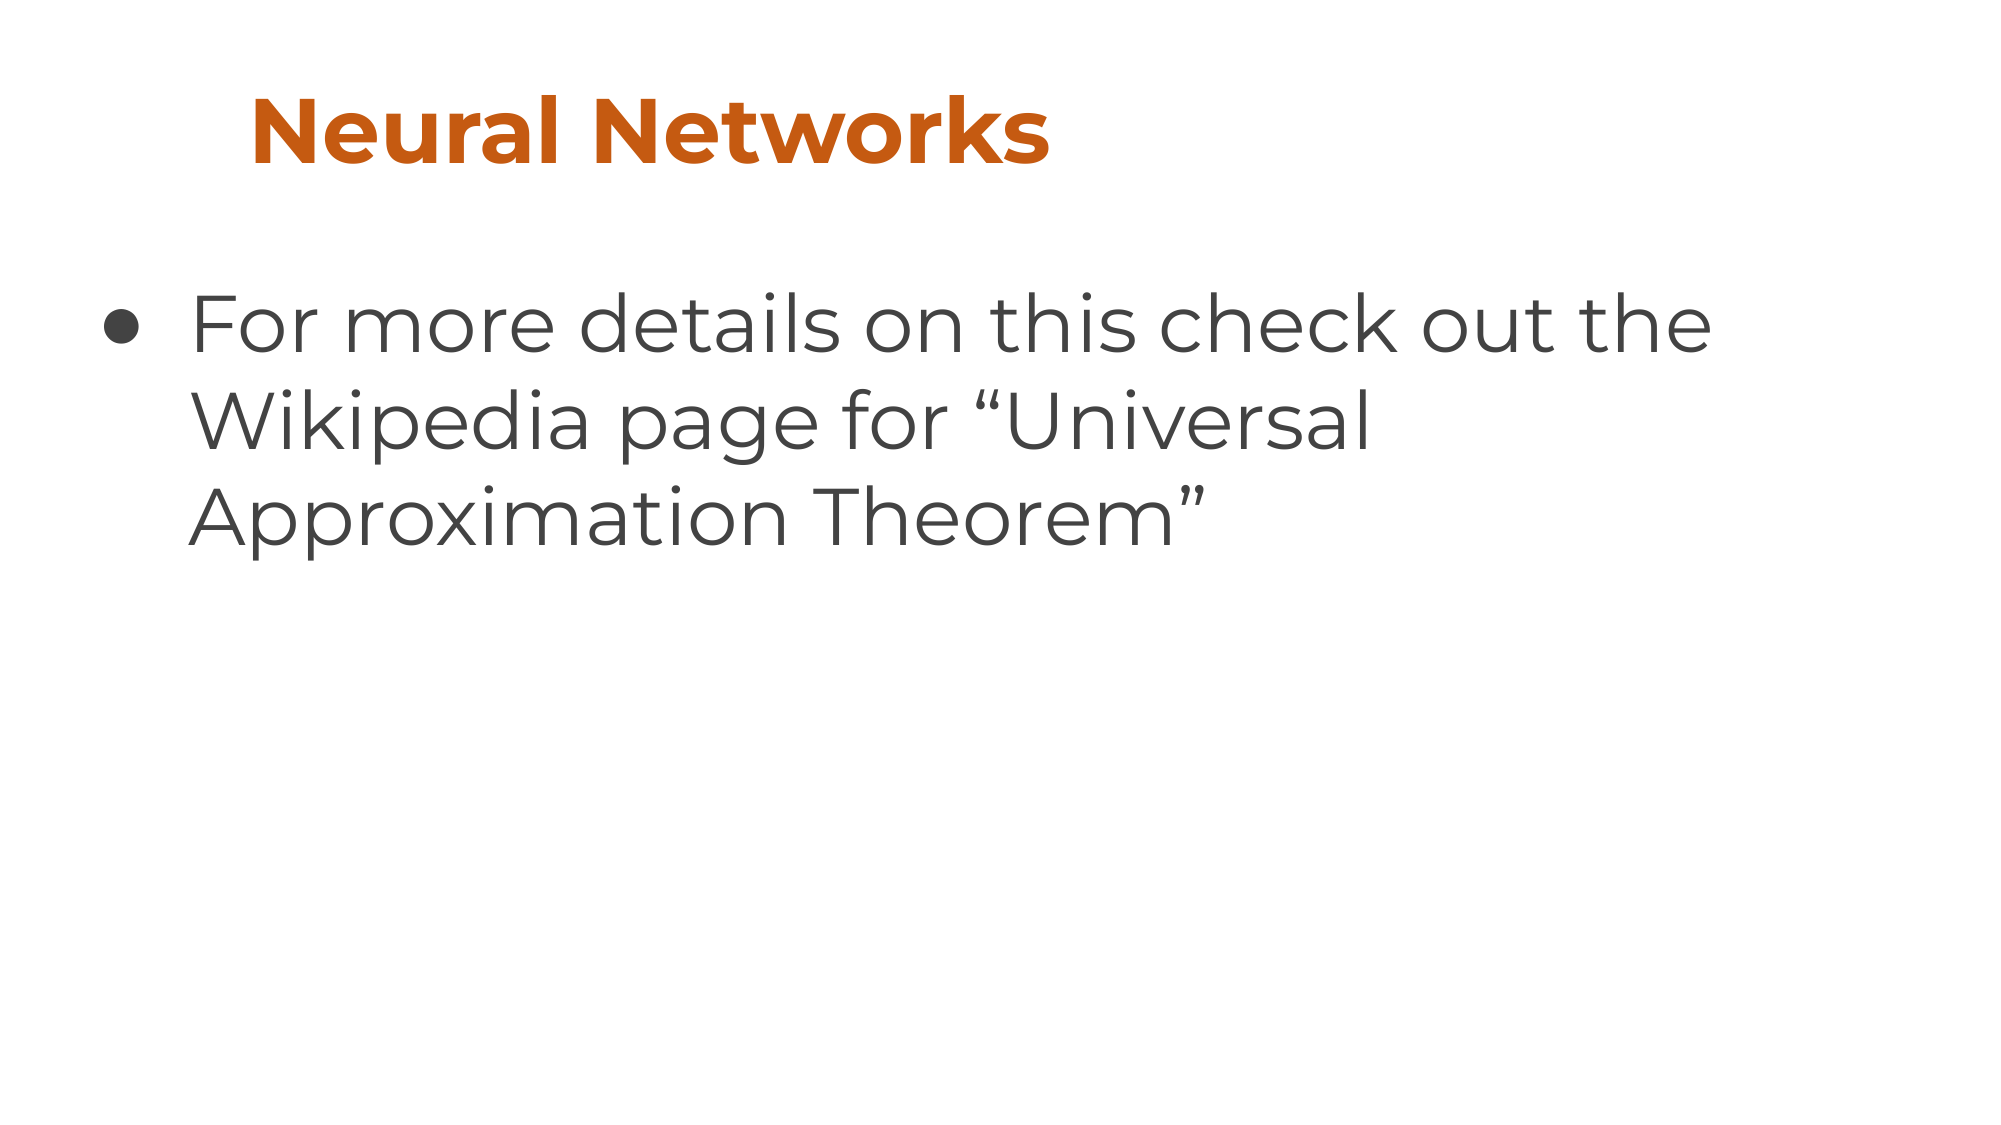

# Neural Networks
For more details on this check out the Wikipedia page for “Universal Approximation Theorem”